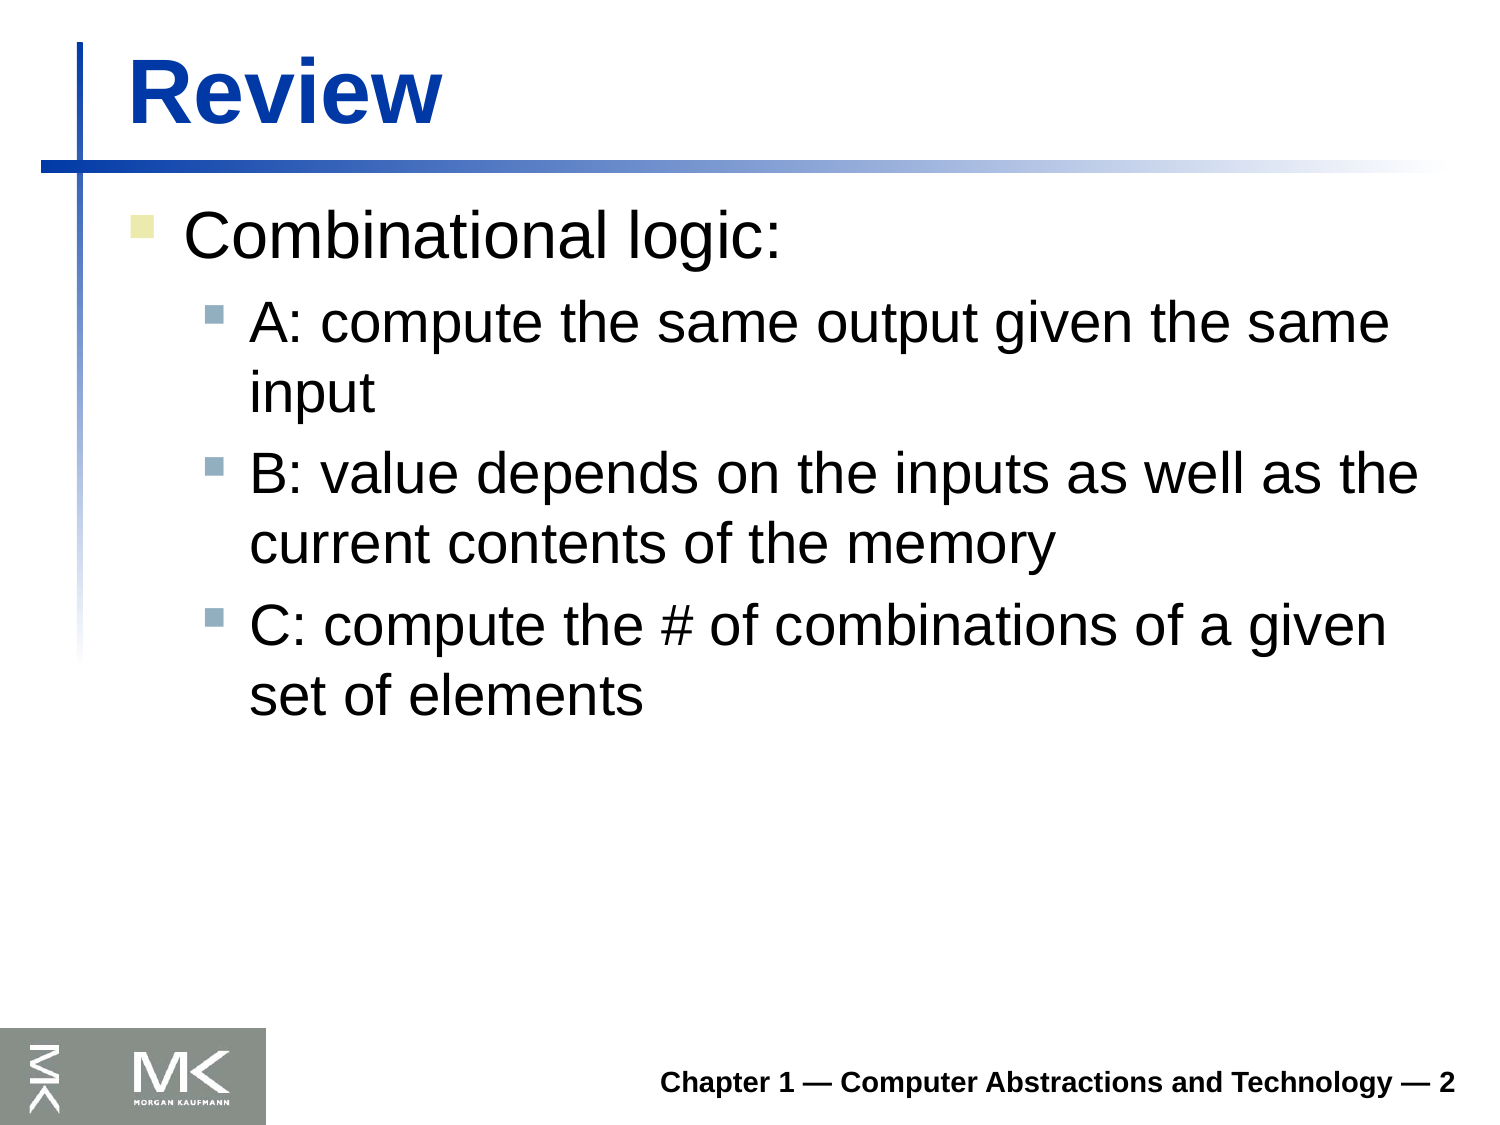

# Review
Combinational logic:
A: compute the same output given the same input
B: value depends on the inputs as well as the current contents of the memory
C: compute the # of combinations of a given set of elements
Chapter 1 — Computer Abstractions and Technology — 2